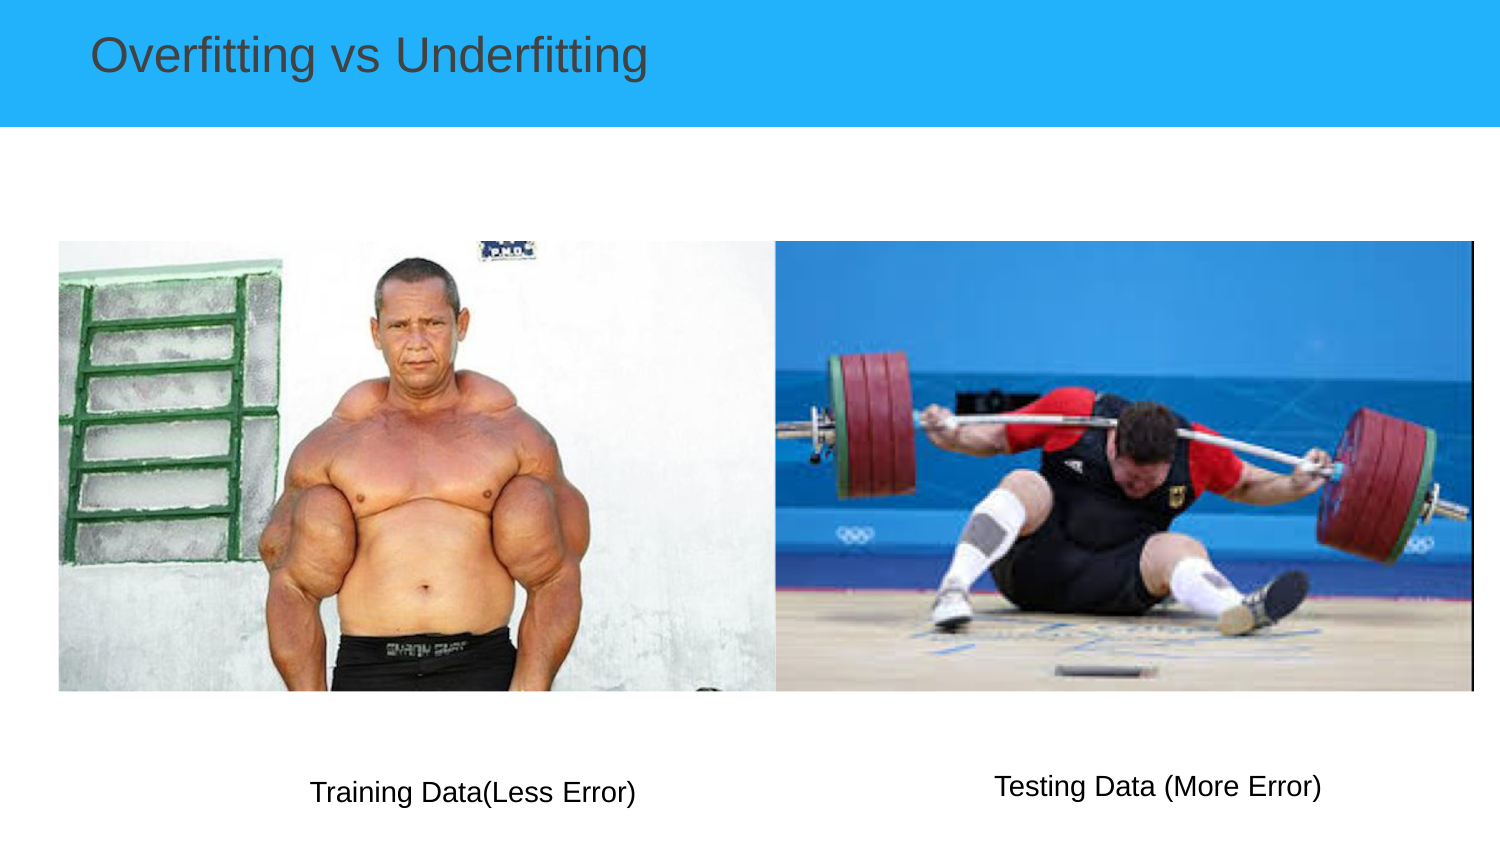

# Overfitting vs Underfitting

Testing Data (More Error)
Training Data(Less Error)